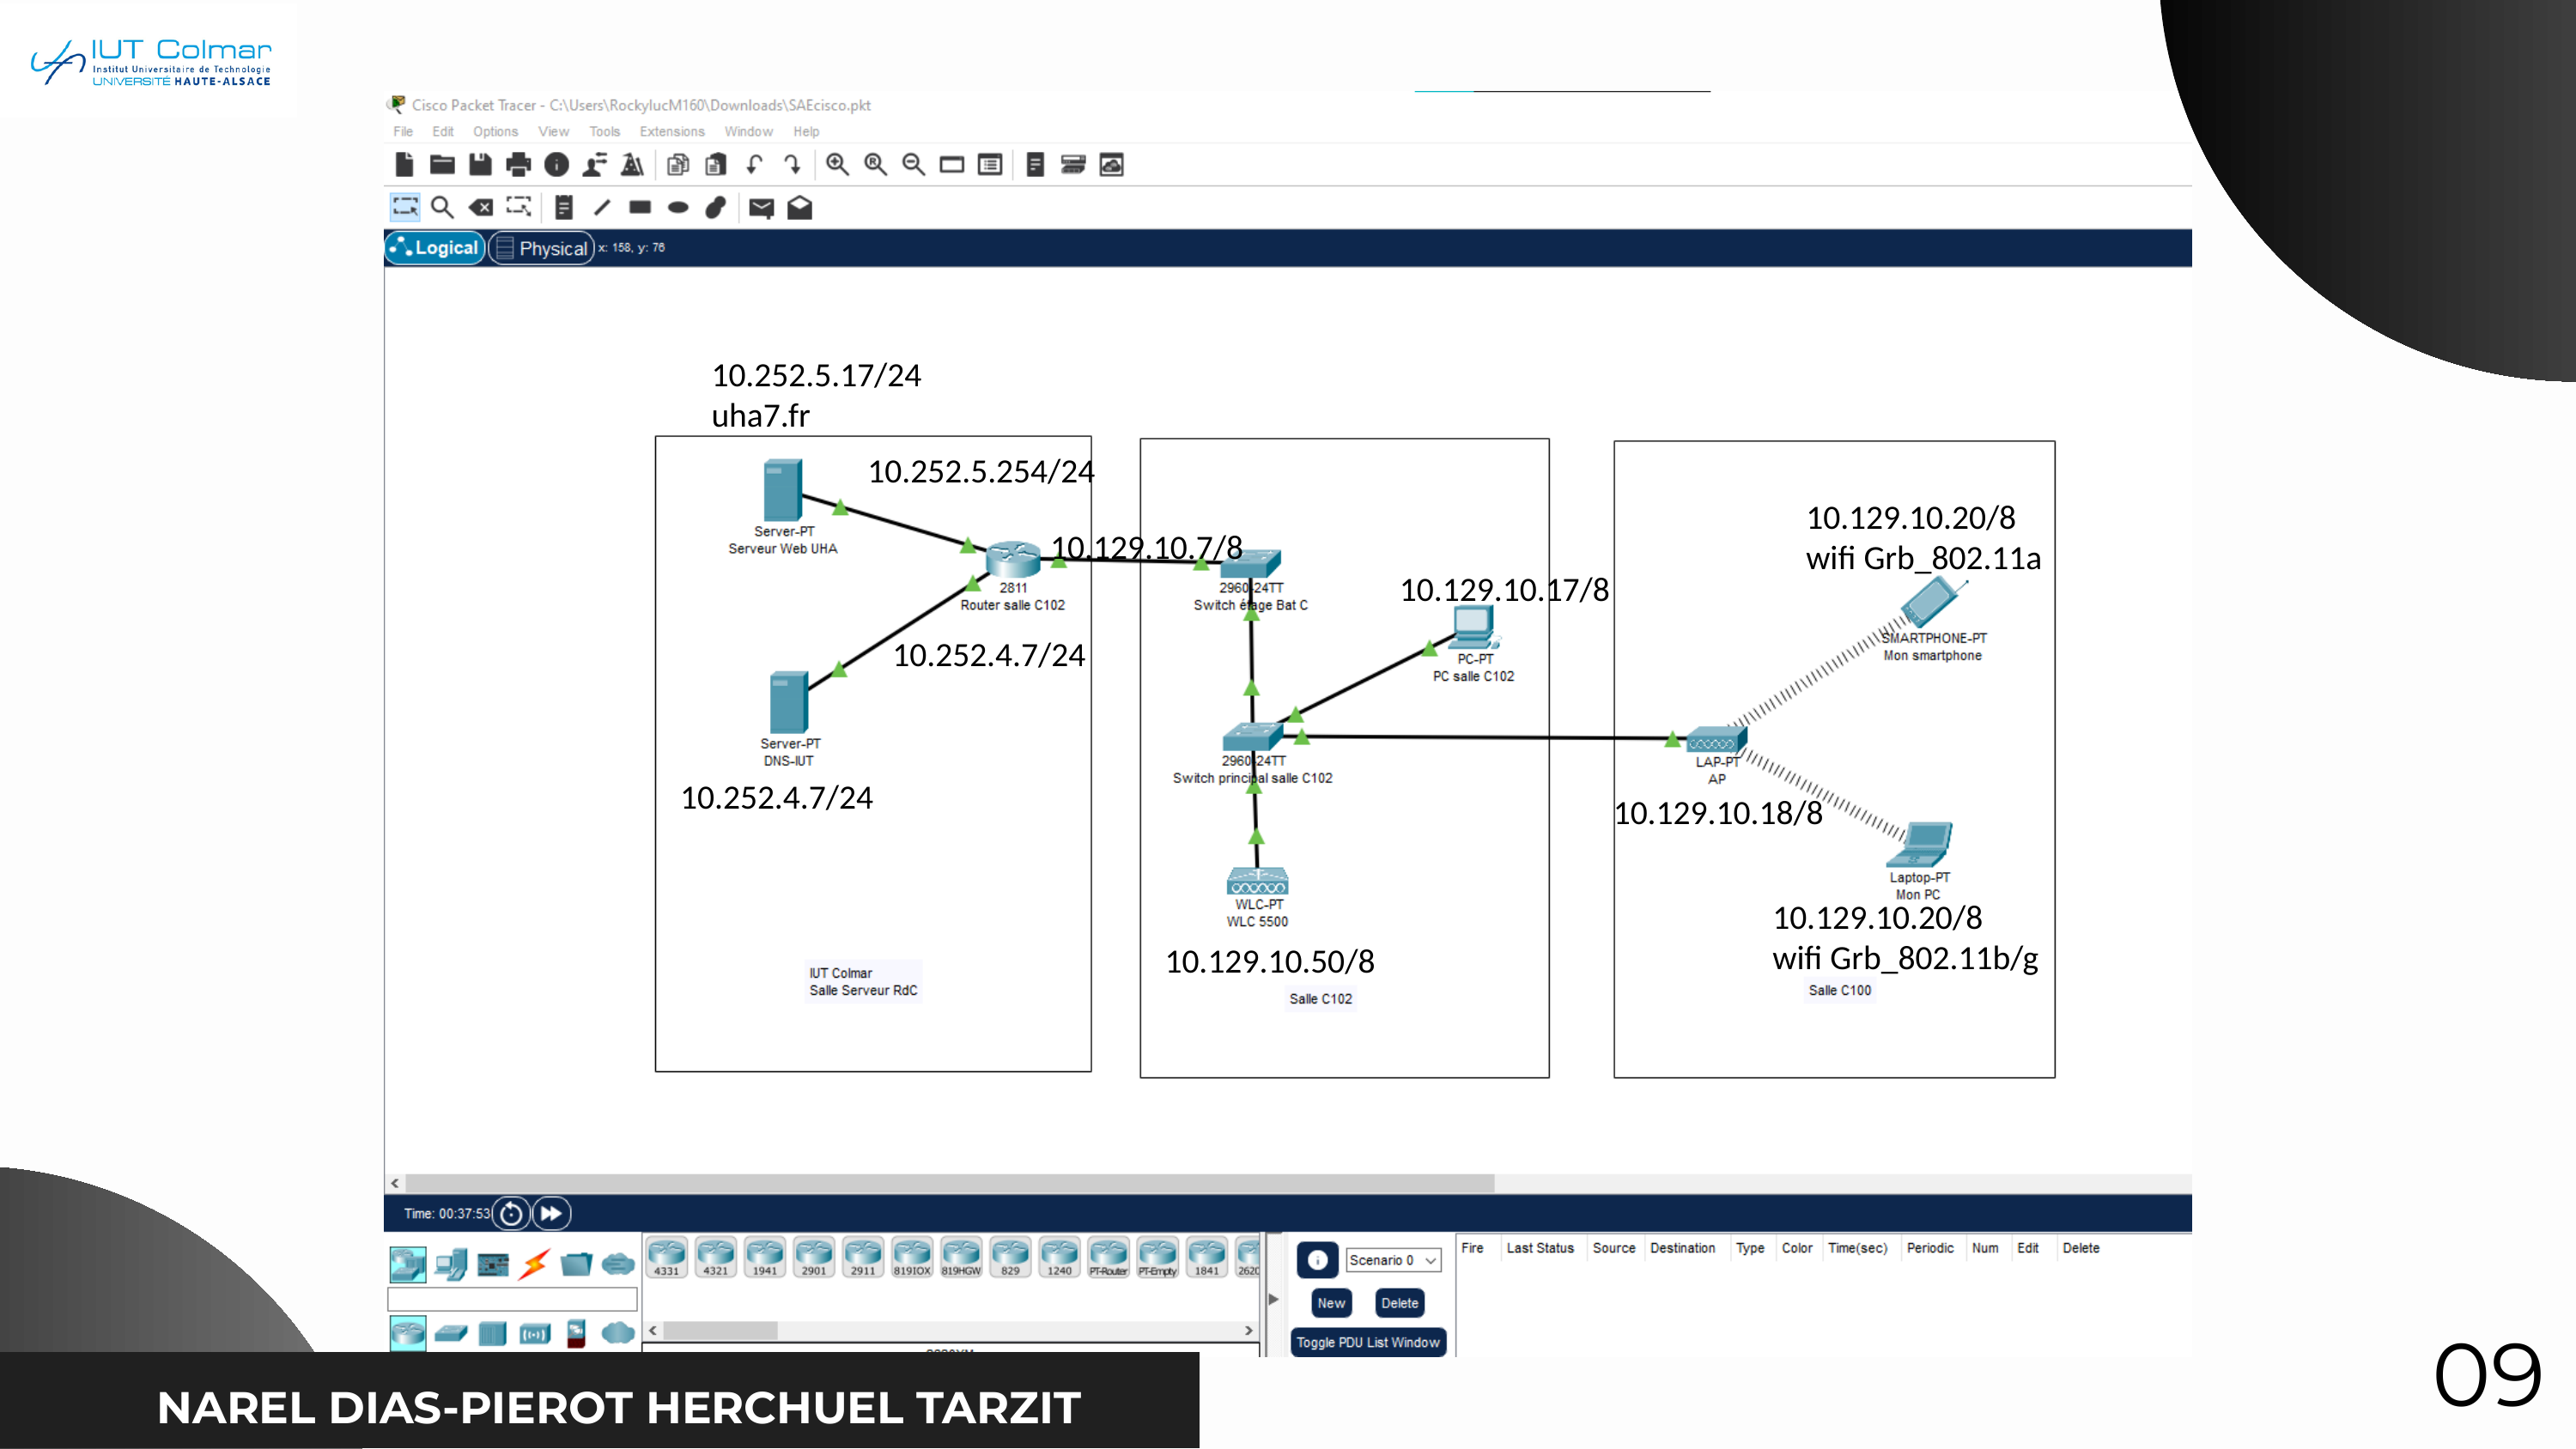

10.252.5.17/24
uha7.fr
10.252.5.254/24
10.129.10.20/8
wifi Grb_802.11a
10.129.10.7/8
10.129.10.17/8
10.252.4.7/24
10.252.4.7/24
10.129.10.18/8
10.129.10.20/8
wifi Grb_802.11b/g

10.129.10.50/8

09

NAREL DIAS-PIEROT HERCHUEL TARZIT